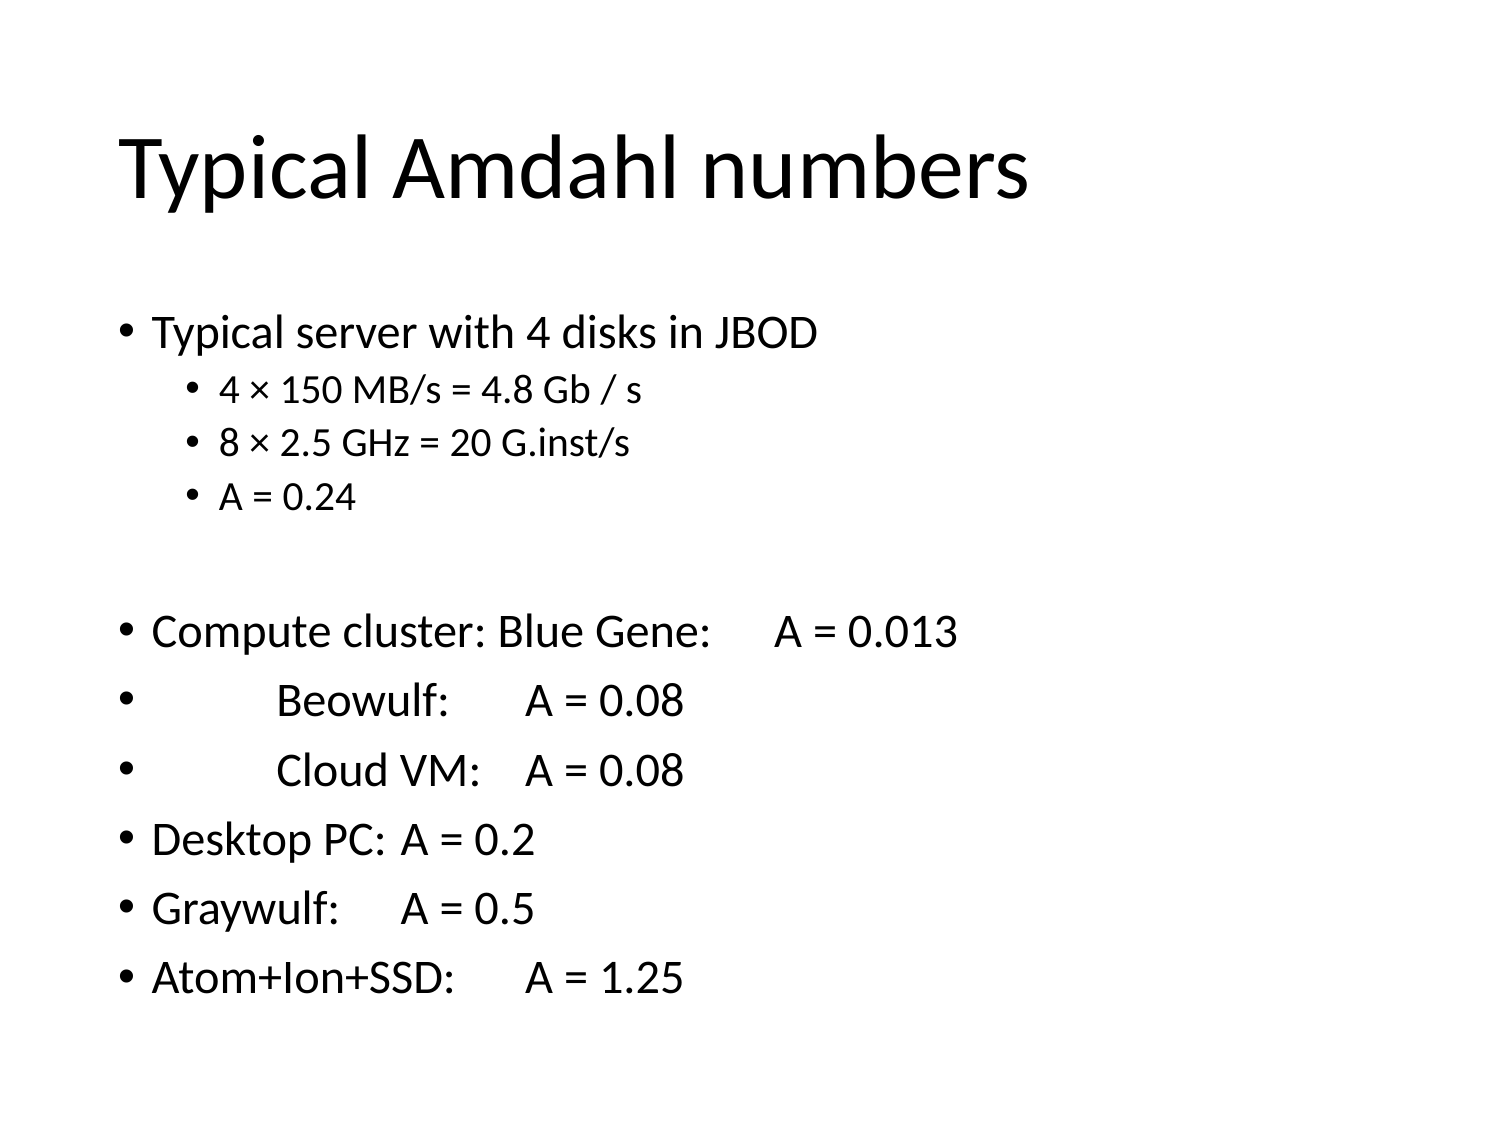

# Typical Amdahl numbers
Typical server with 4 disks in JBOD
4 × 150 MB/s = 4.8 Gb / s
8 × 2.5 GHz = 20 G.inst/s
A = 0.24

Compute cluster: Blue Gene:		A = 0.013
 			Beowulf:		A = 0.08
 			Cloud VM:		A = 0.08
Desktop PC:				A = 0.2
Graywulf:					A = 0.5
Atom+Ion+SSD:				A = 1.25